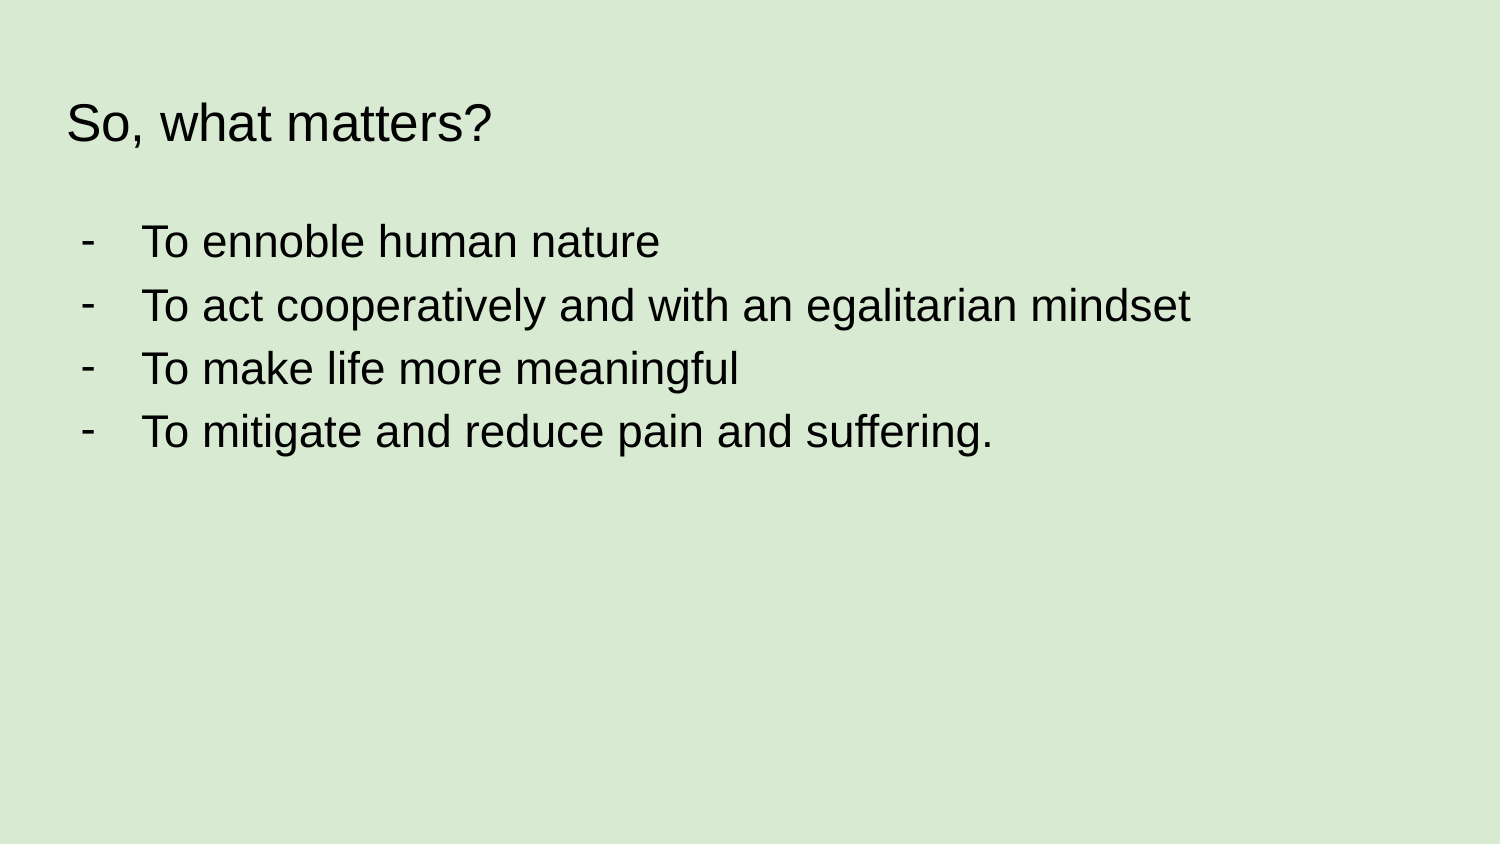

# So, what matters?
To ennoble human nature
To act cooperatively and with an egalitarian mindset
To make life more meaningful
To mitigate and reduce pain and suffering.